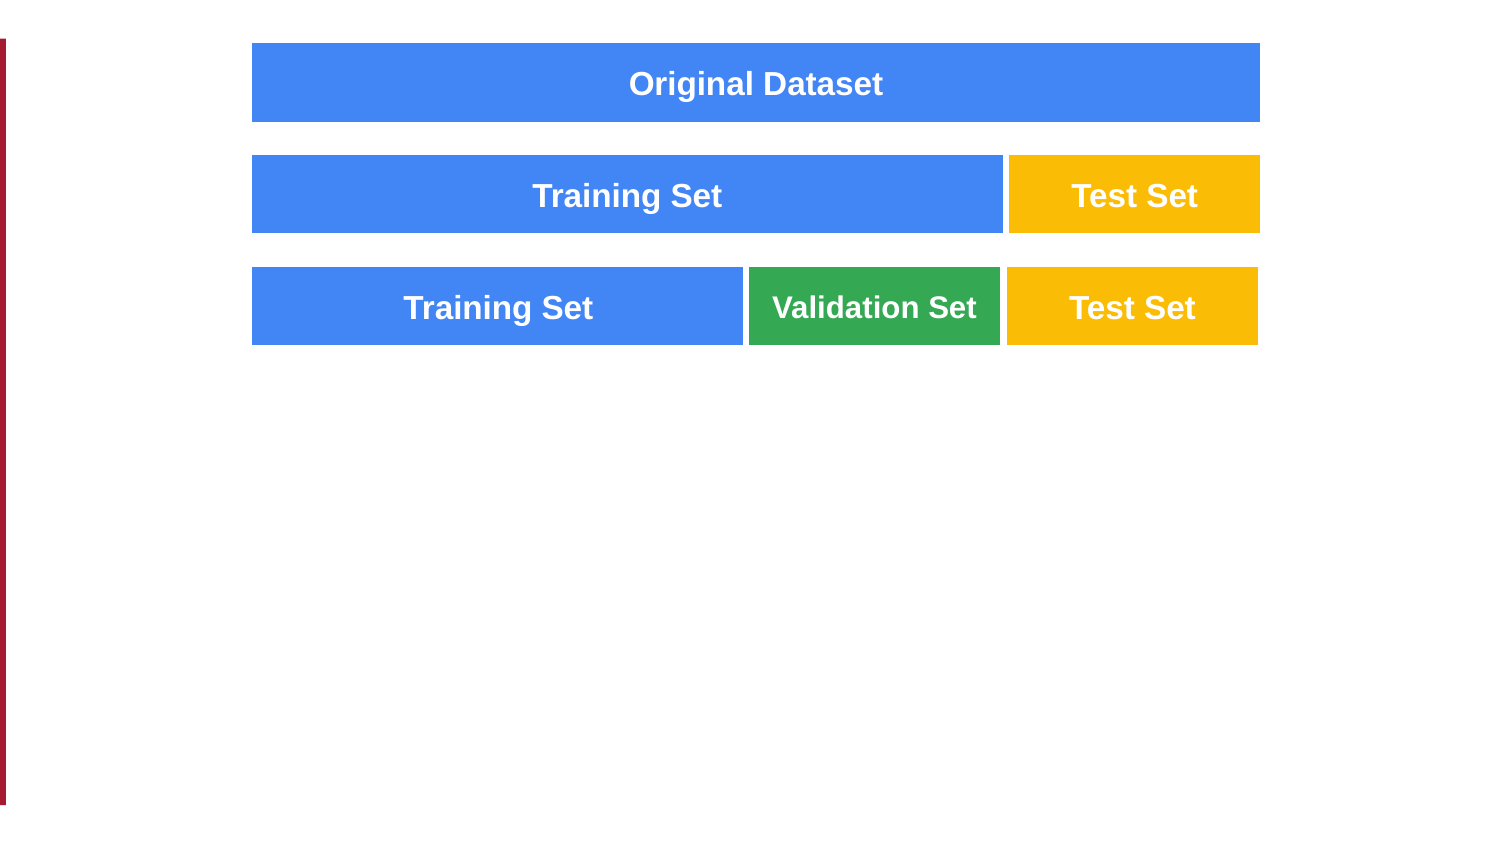

Original Dataset
Training Set
Test Set
Training Set
Validation Set
Test Set